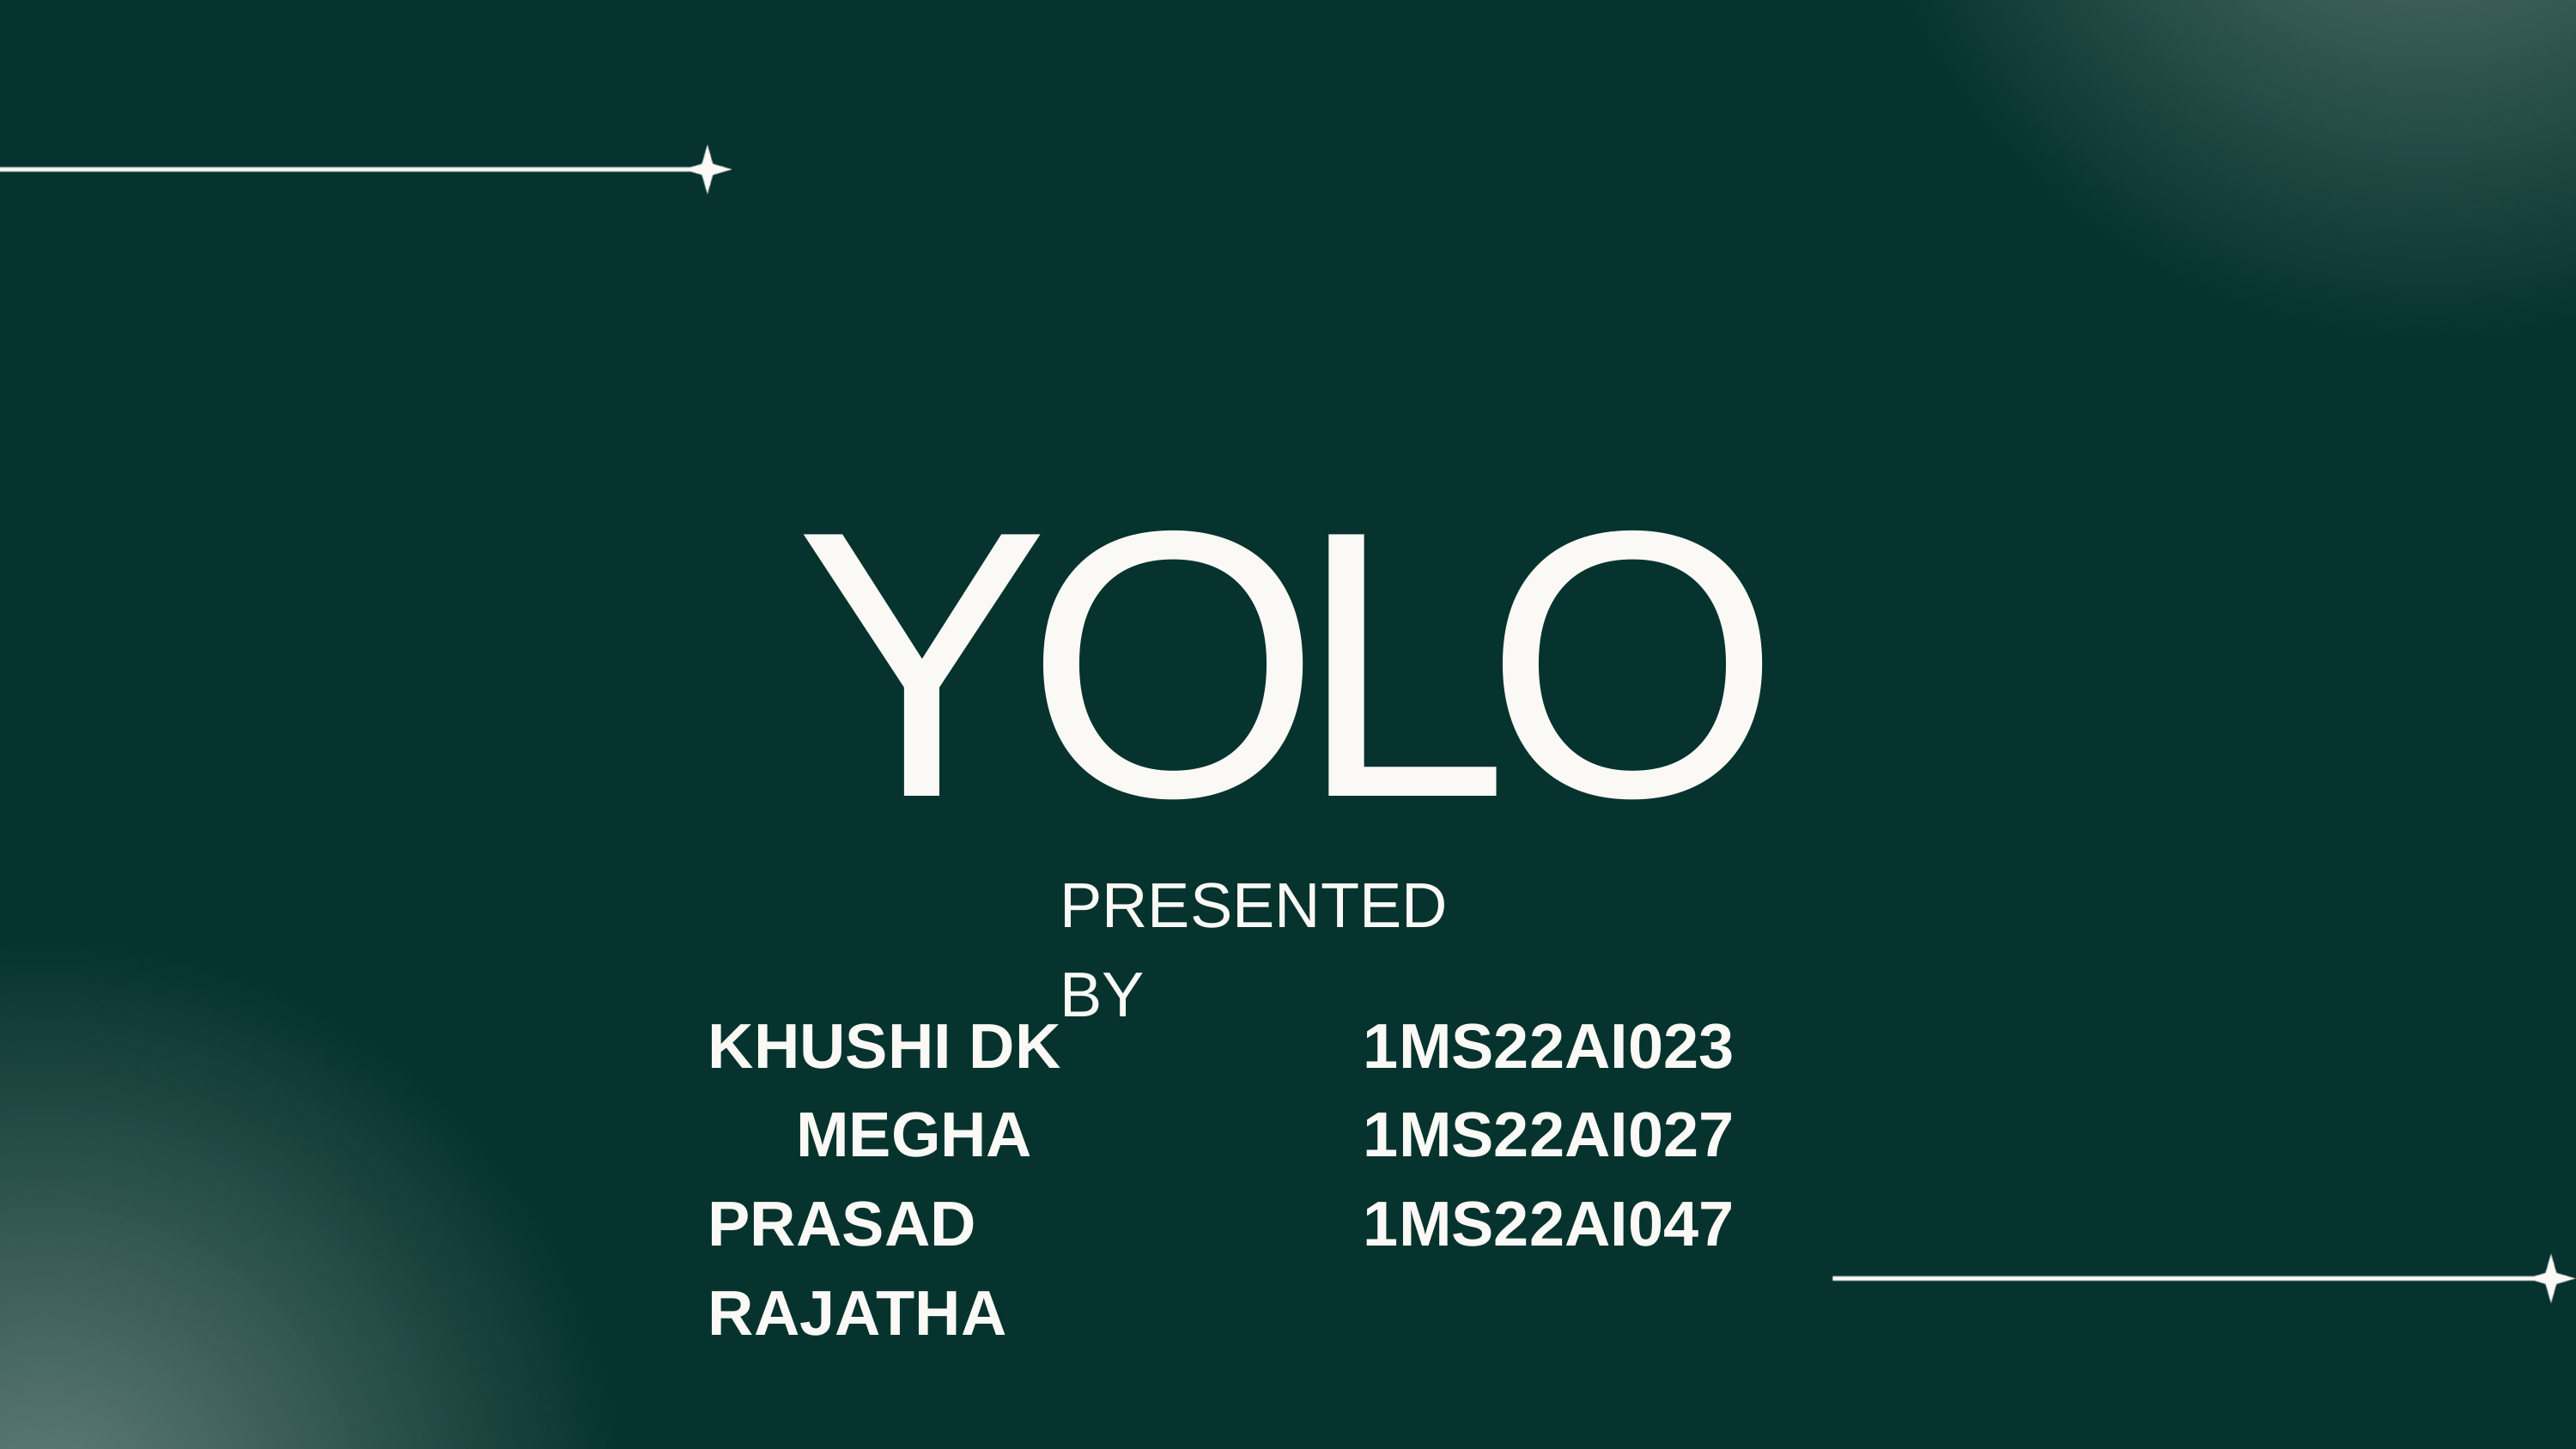

YOLO
PRESENTED BY

KHUSHI DK                  MEGHA PRASAD
RAJATHA
1MS22AI023
1MS22AI027
1MS22AI047